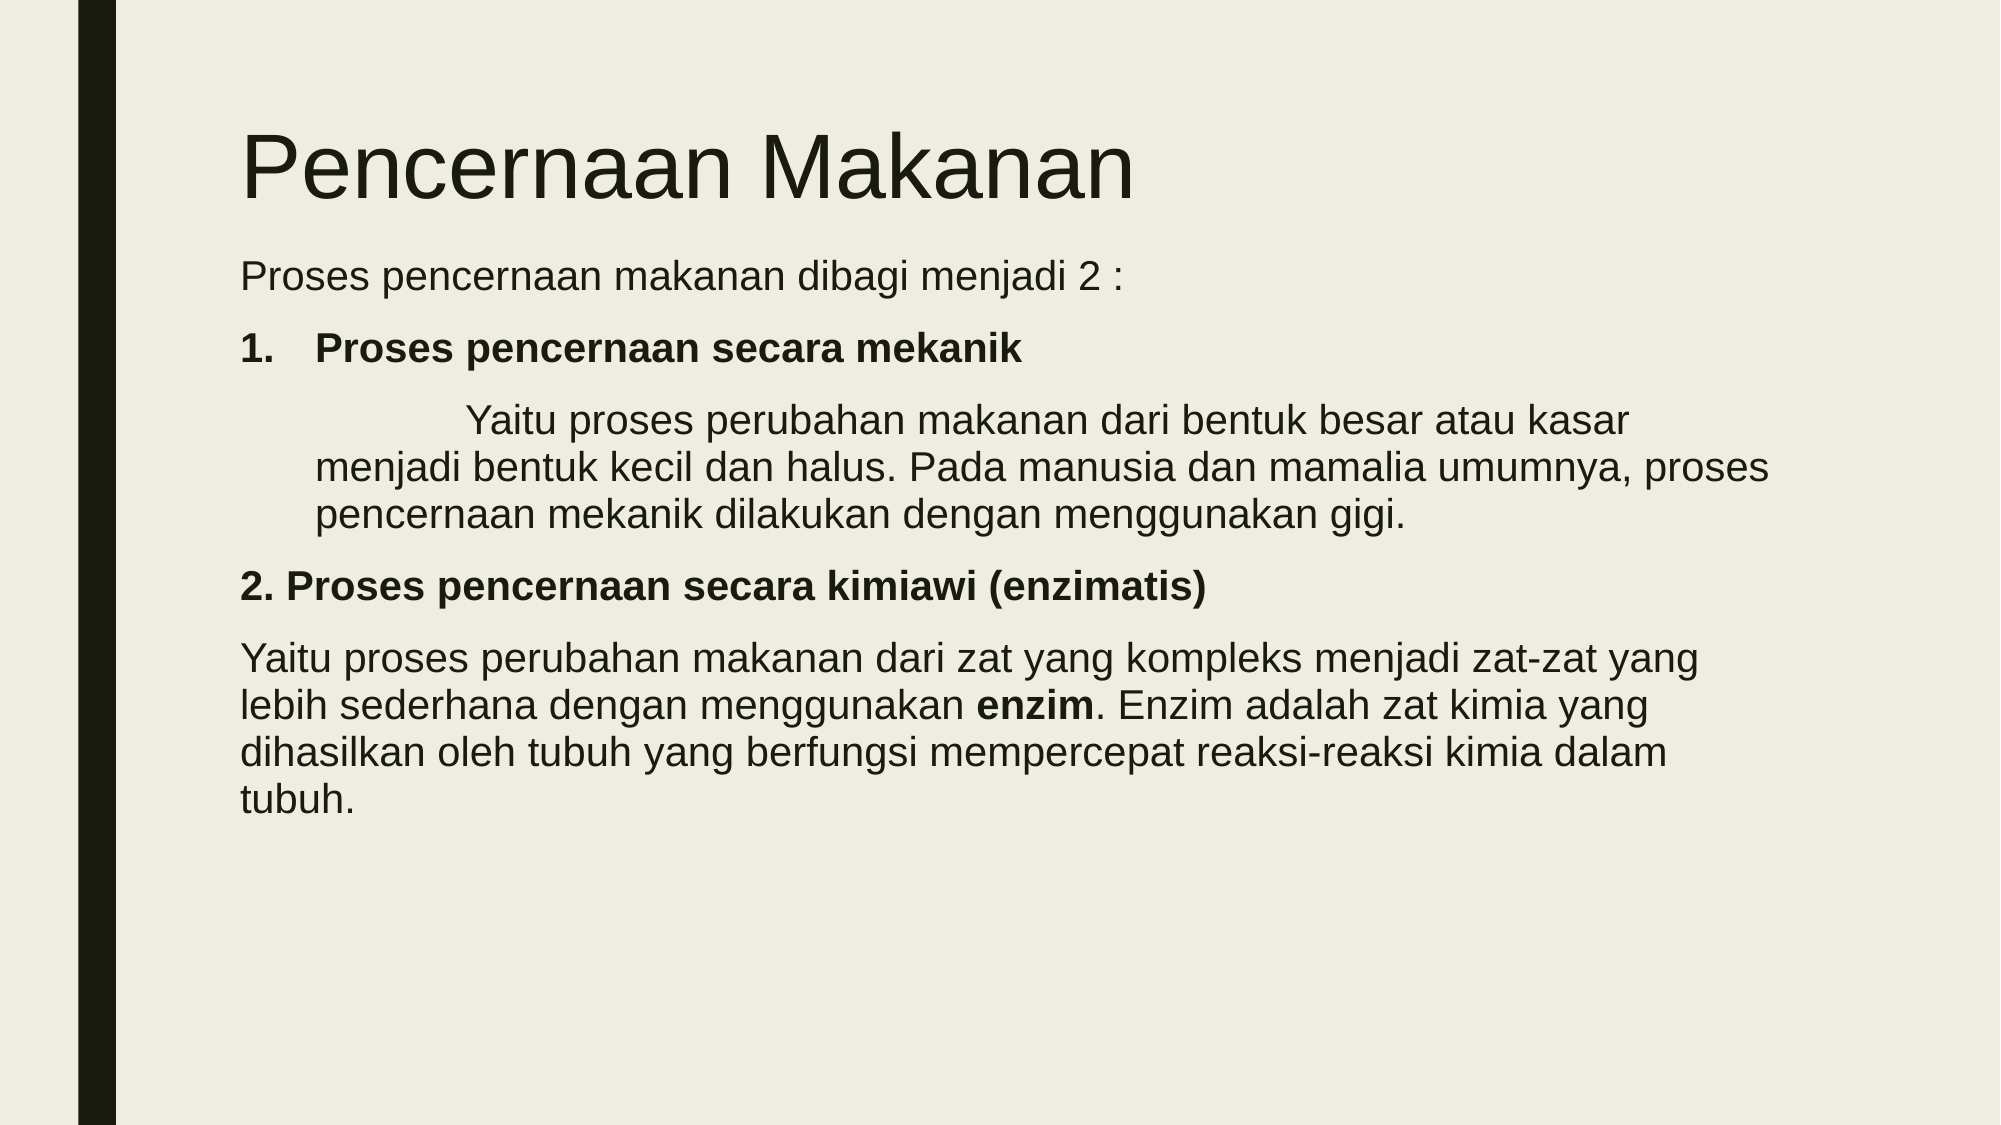

# Pencernaan Makanan
Proses pencernaan makanan dibagi menjadi 2 :
Proses pencernaan secara mekanik
	Yaitu proses perubahan makanan dari bentuk besar atau kasar menjadi bentuk kecil dan halus. Pada manusia dan mamalia umumnya, proses pencernaan mekanik dilakukan dengan menggunakan gigi.
2. Proses pencernaan secara kimiawi (enzimatis)
Yaitu proses perubahan makanan dari zat yang kompleks menjadi zat-zat yang lebih sederhana dengan menggunakan enzim. Enzim adalah zat kimia yang dihasilkan oleh tubuh yang berfungsi mempercepat reaksi-reaksi kimia dalam tubuh.